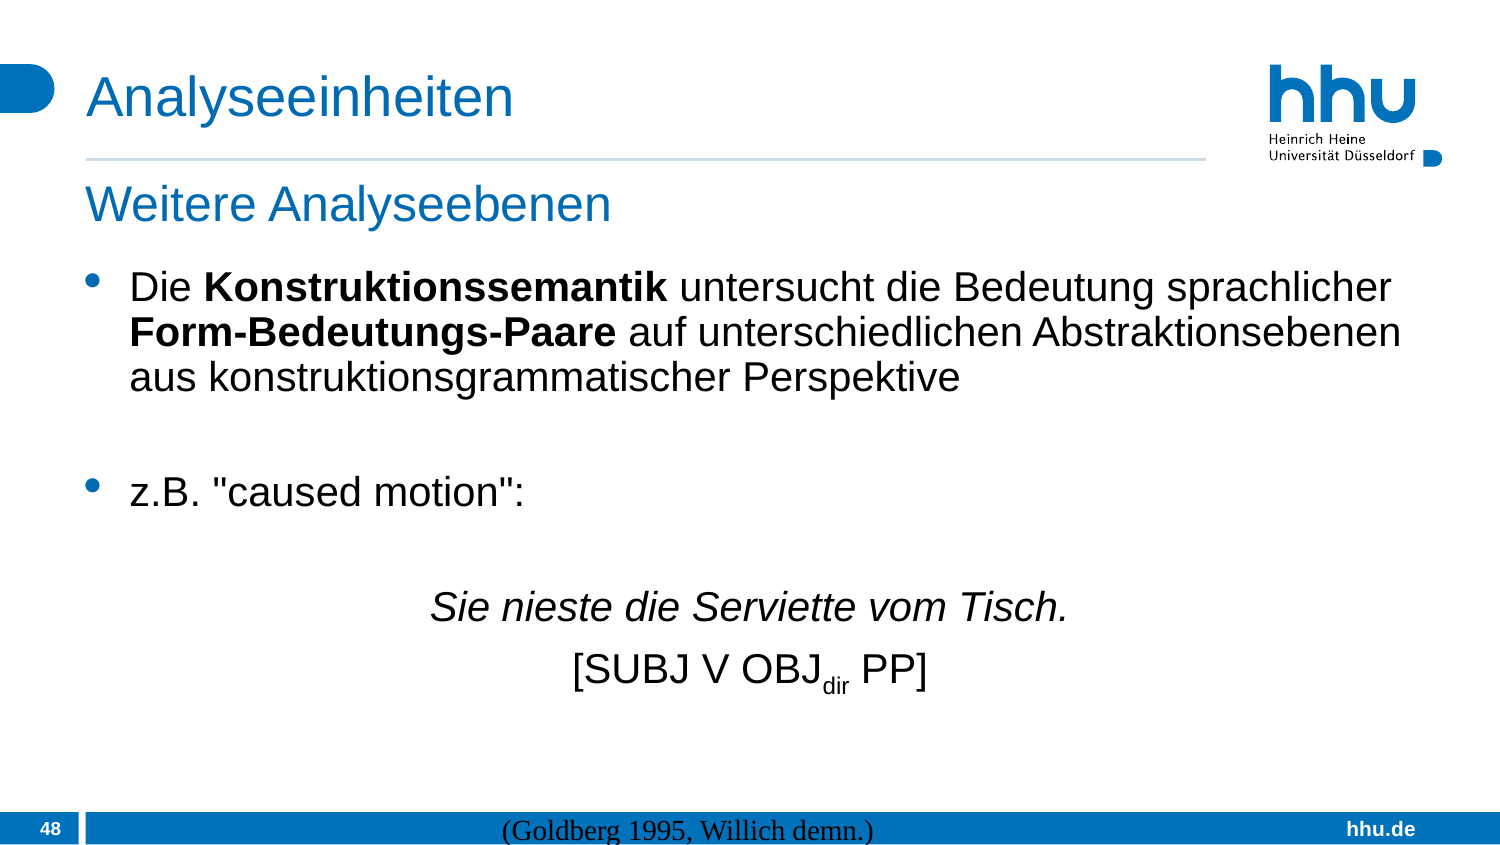

# Analyseeinheiten
Weitere Analyseebenen
Die Konstruktionssemantik untersucht die Bedeutung sprachlicher Form-Bedeutungs-Paare auf unterschiedlichen Abstraktionsebenen aus konstruktionsgrammatischer Perspektive

z.B. "caused motion":

Sie nieste die Serviette vom Tisch.
[SUBJ V OBJdir PP]
48
(Goldberg 1995, Willich demn.)